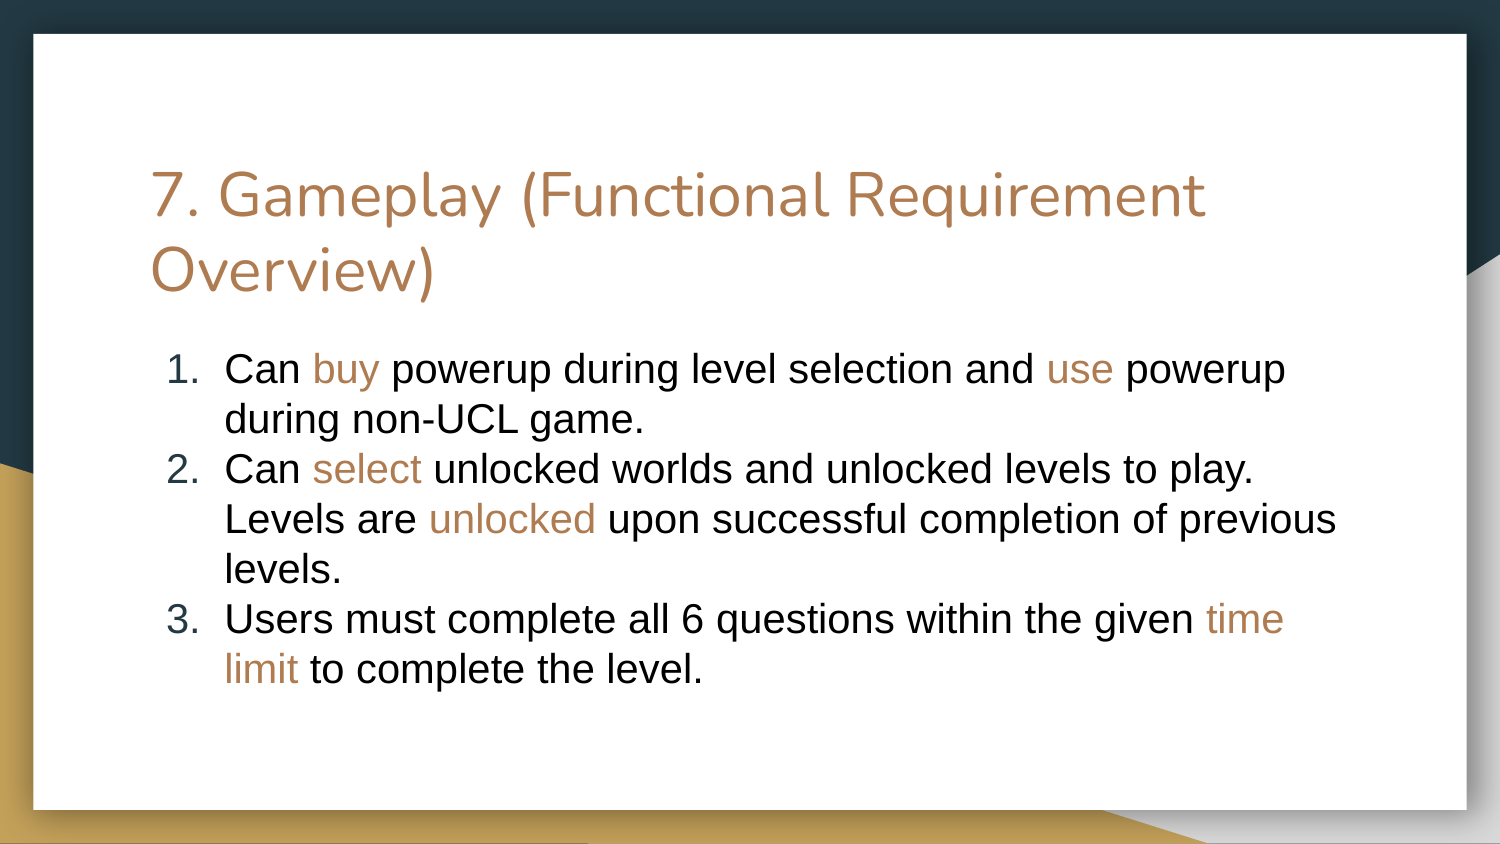

# 7. Gameplay (Functional Requirement Overview)
Can buy powerup during level selection and use powerup during non-UCL game.
Can select unlocked worlds and unlocked levels to play. Levels are unlocked upon successful completion of previous levels.
Users must complete all 6 questions within the given time limit to complete the level.